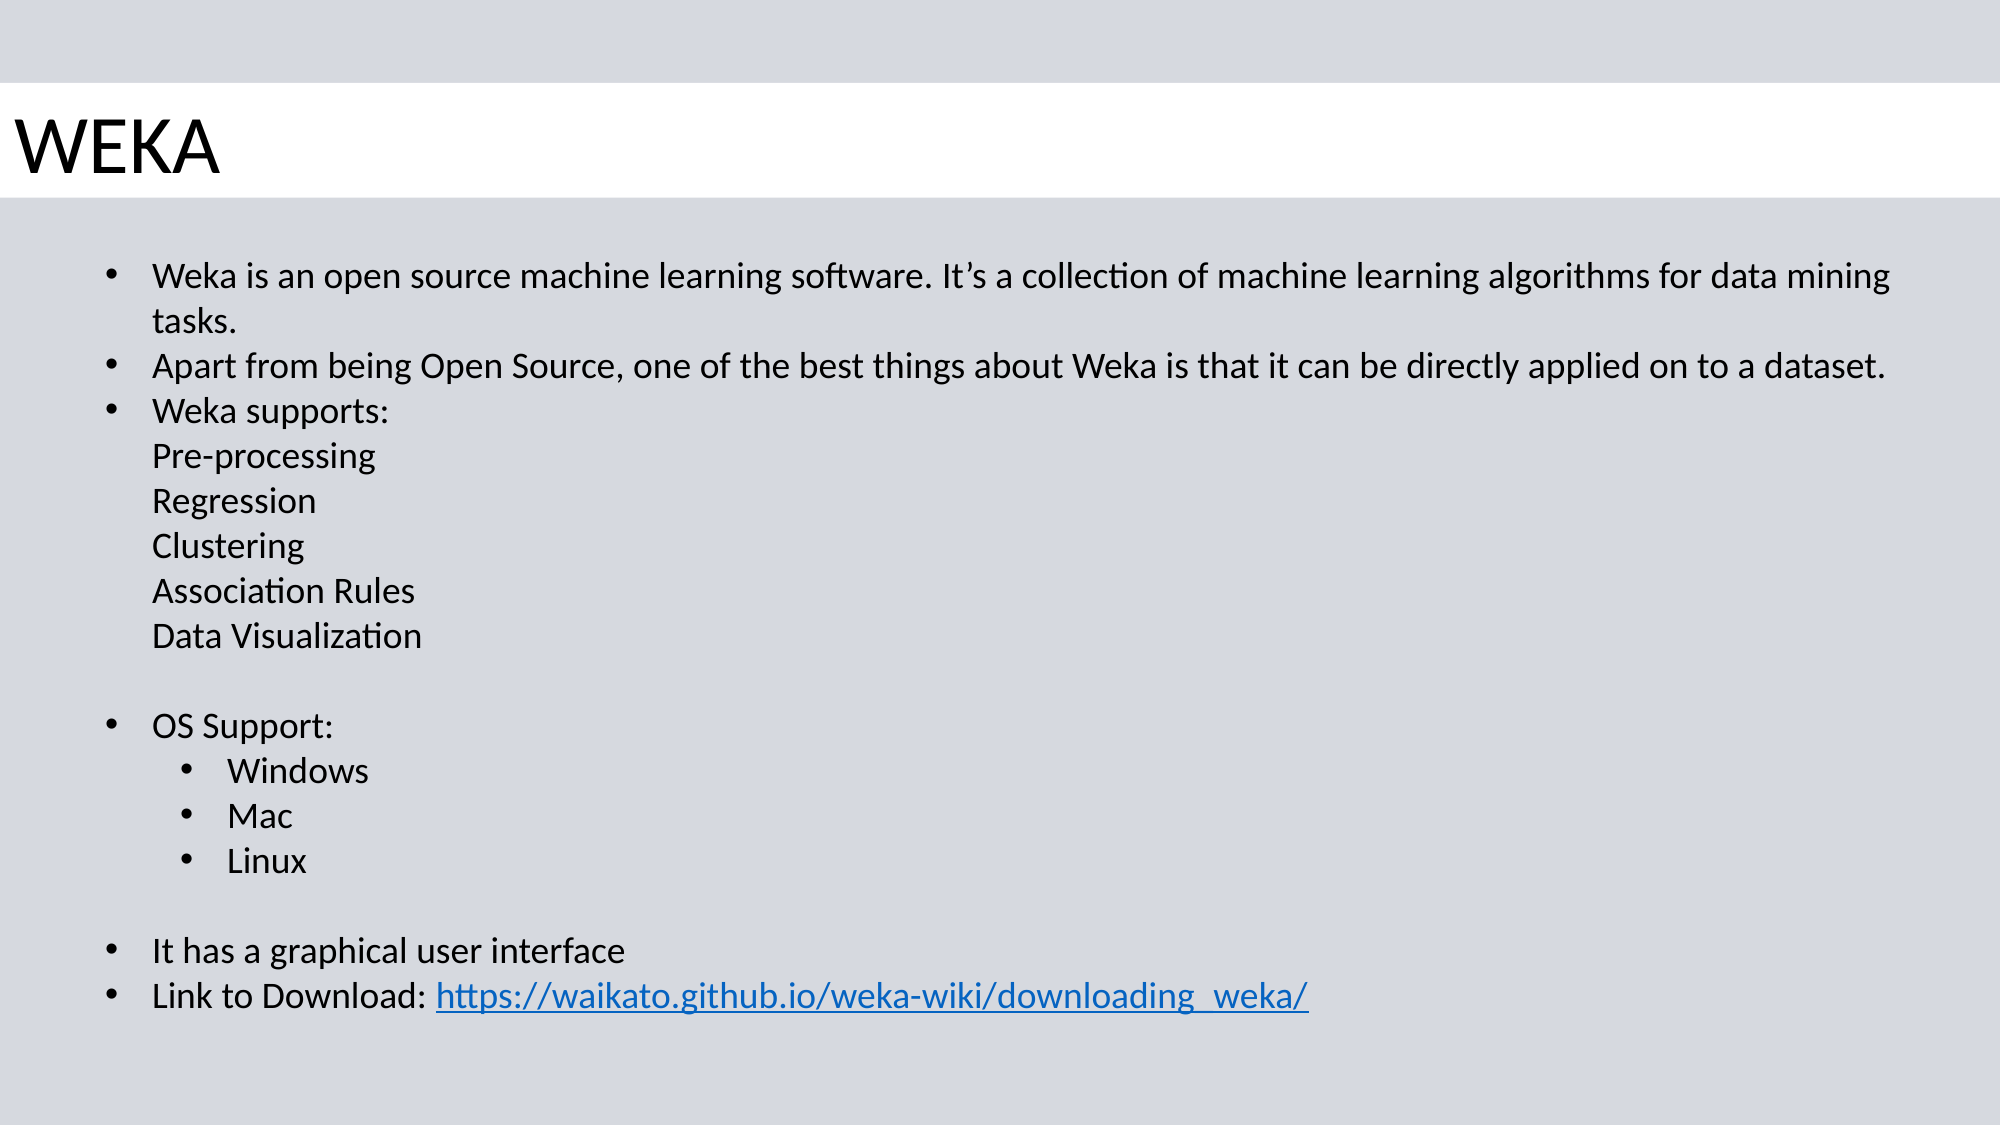

WEKA
Weka is an open source machine learning software. It’s a collection of machine learning algorithms for data mining tasks.
Apart from being Open Source, one of the best things about Weka is that it can be directly applied on to a dataset.
Weka supports:
Pre-processing
Regression
Clustering
Association Rules
Data Visualization

OS Support:
Windows
Mac
Linux

It has a graphical user interface
Link to Download: https://waikato.github.io/weka-wiki/downloading_weka/